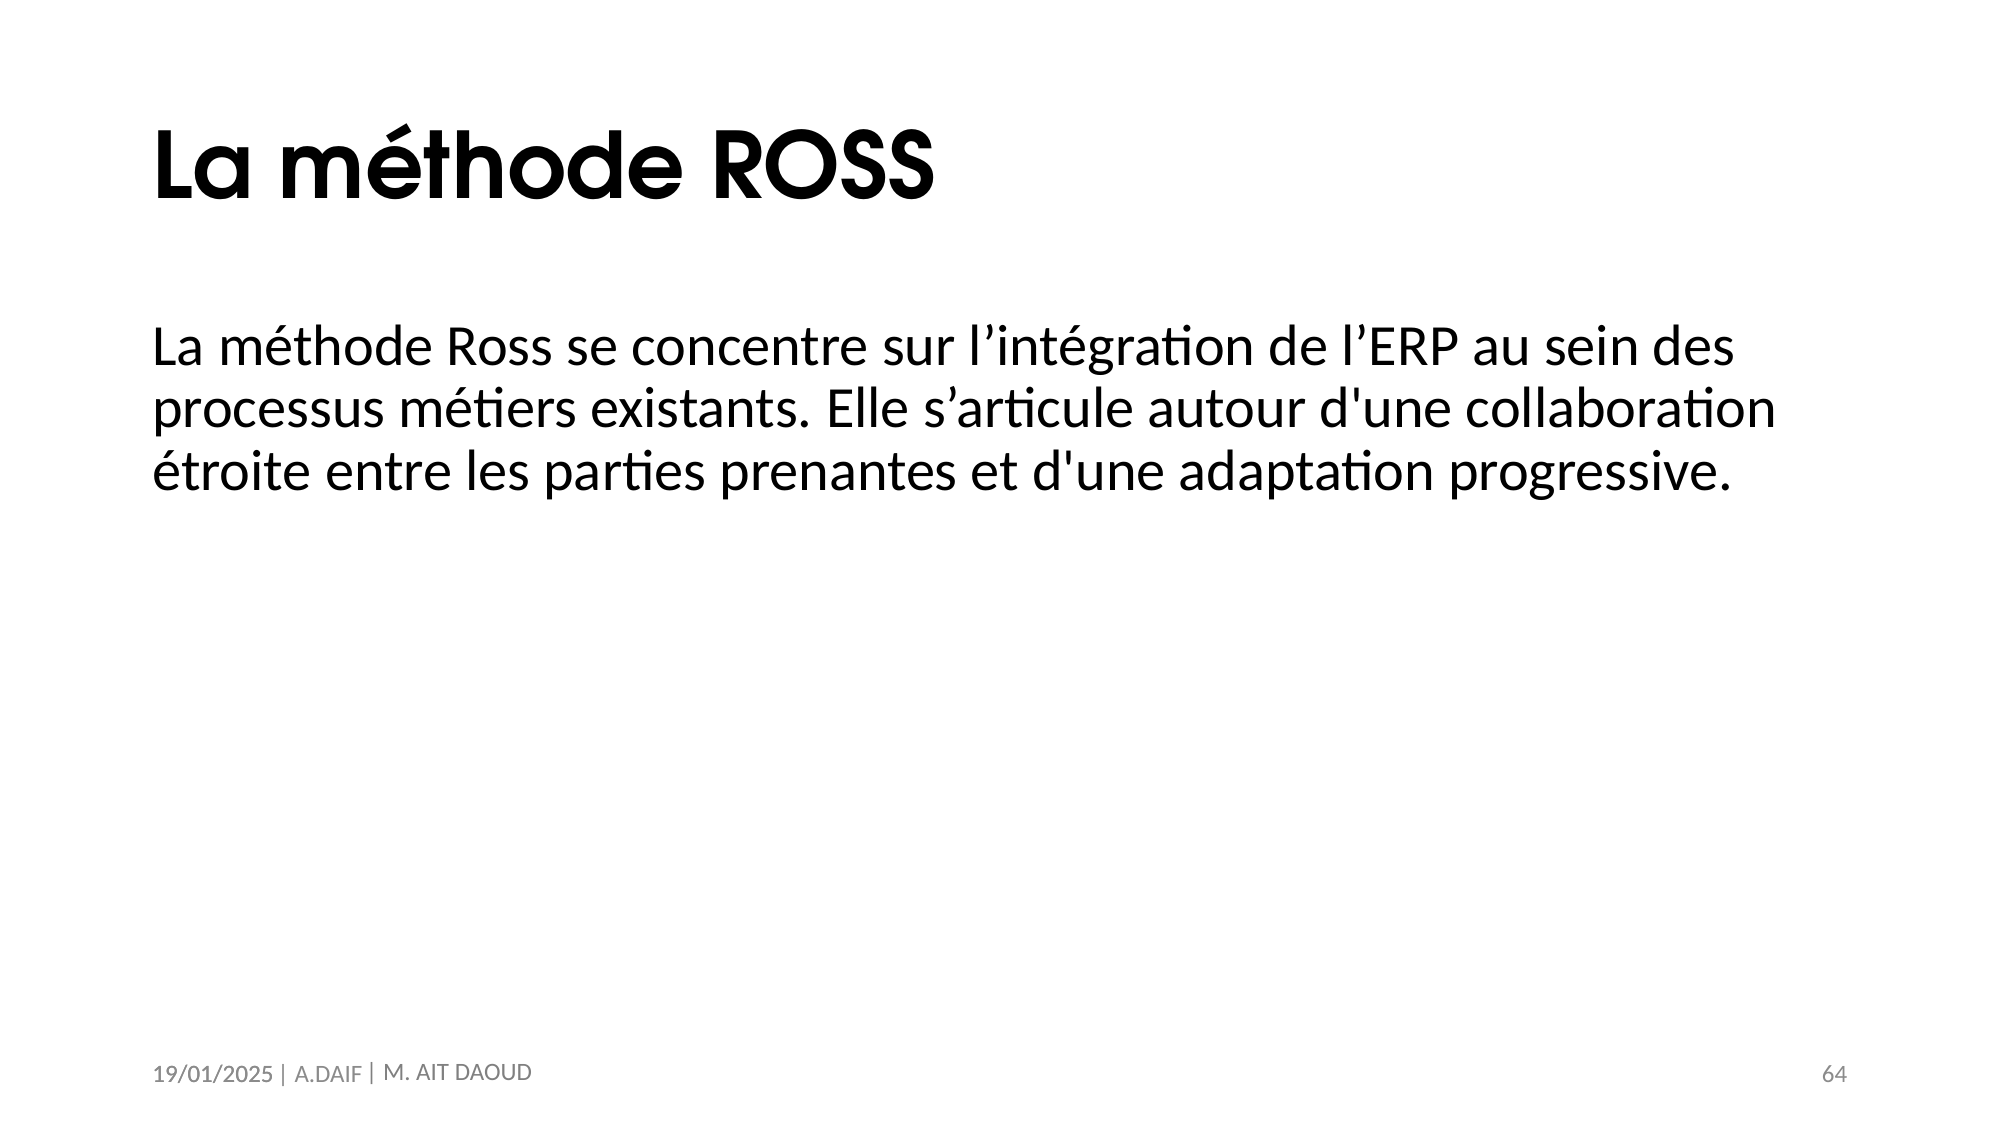

# La méthode ROSS

La méthode Ross se concentre sur l’intégration de l’ERP au sein des processus métiers existants. Elle s’articule autour d'une collaboration étroite entre les parties prenantes et d'une adaptation progressive.
19/01/2025
64